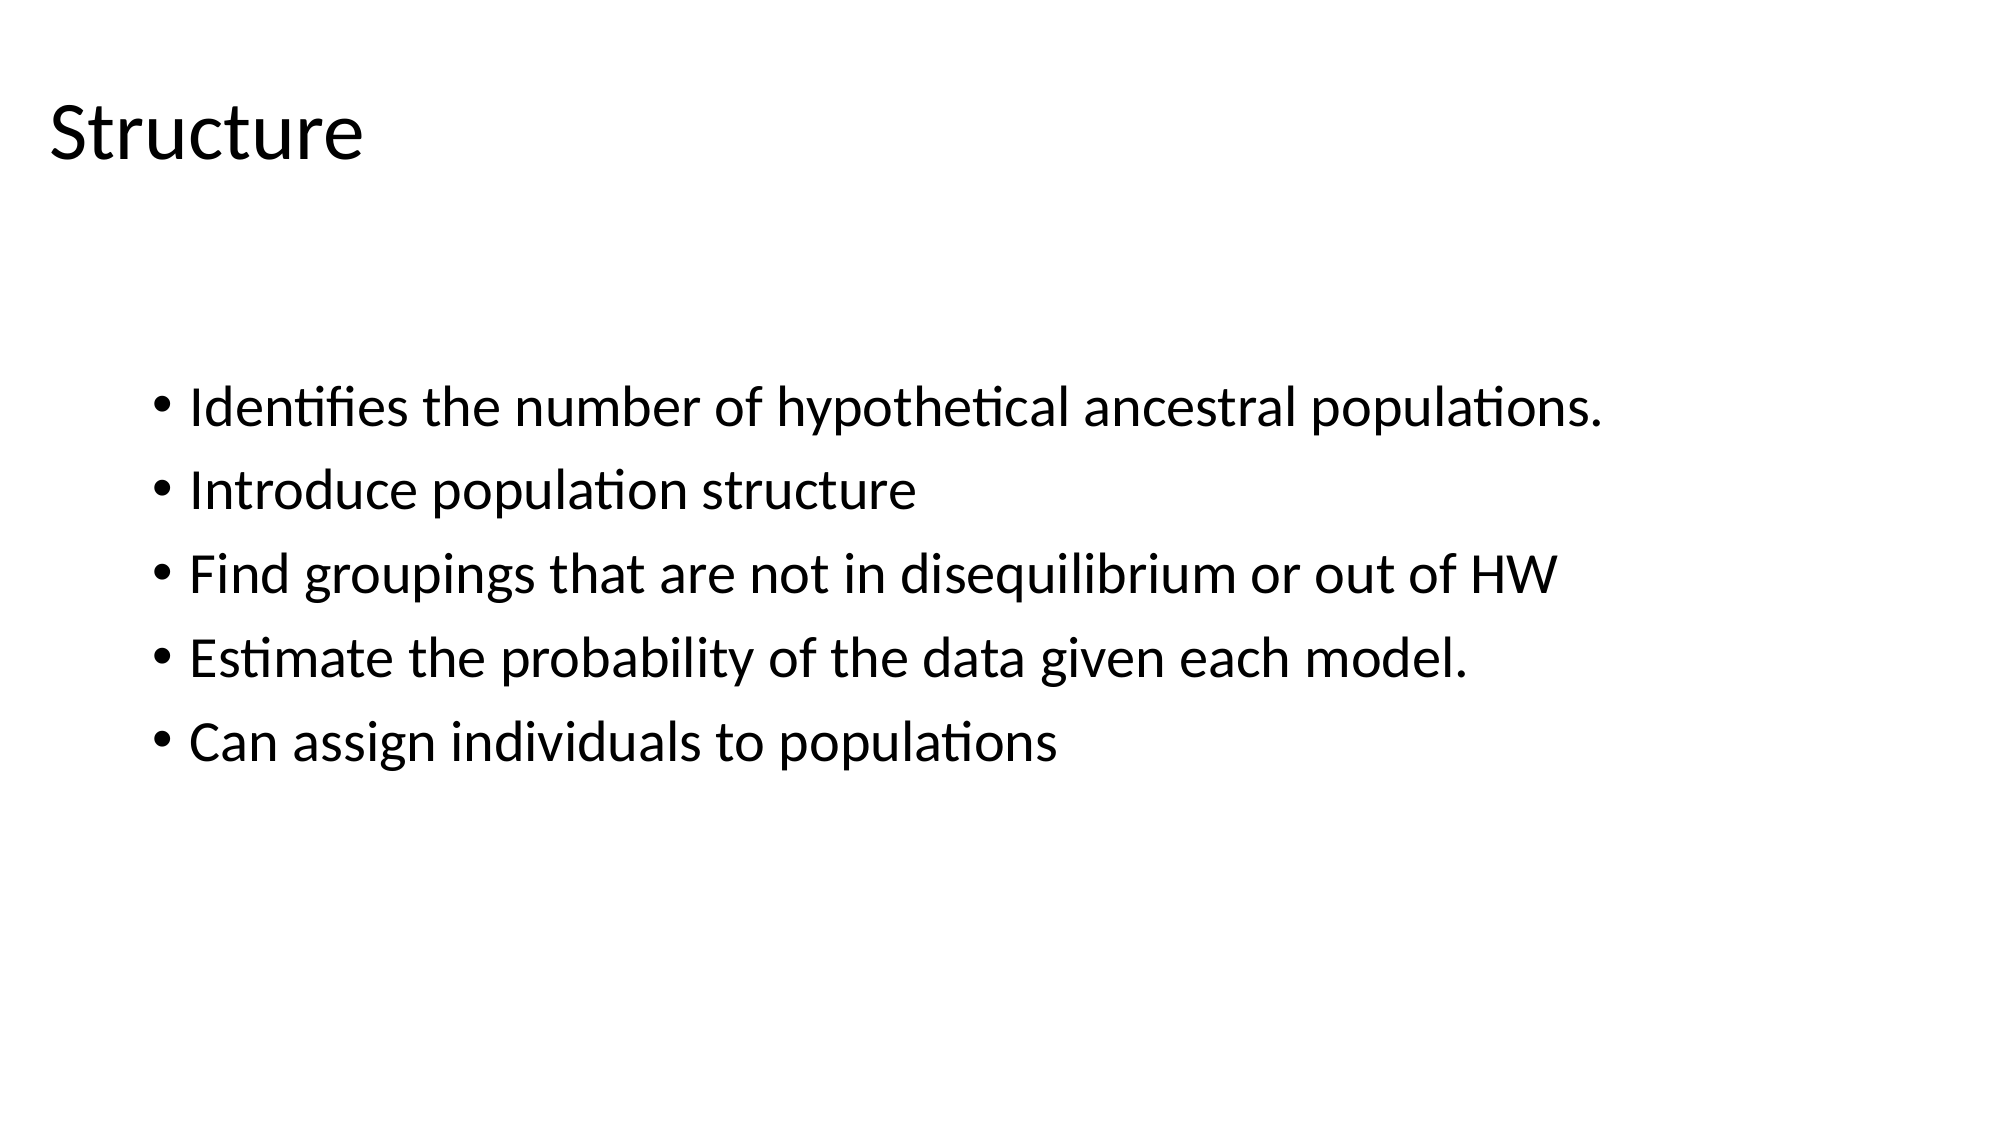

# Structure

Identifies the number of hypothetical ancestral populations.
Introduce population structure
Find groupings that are not in disequilibrium or out of HW
Estimate the probability of the data given each model.
Can assign individuals to populations